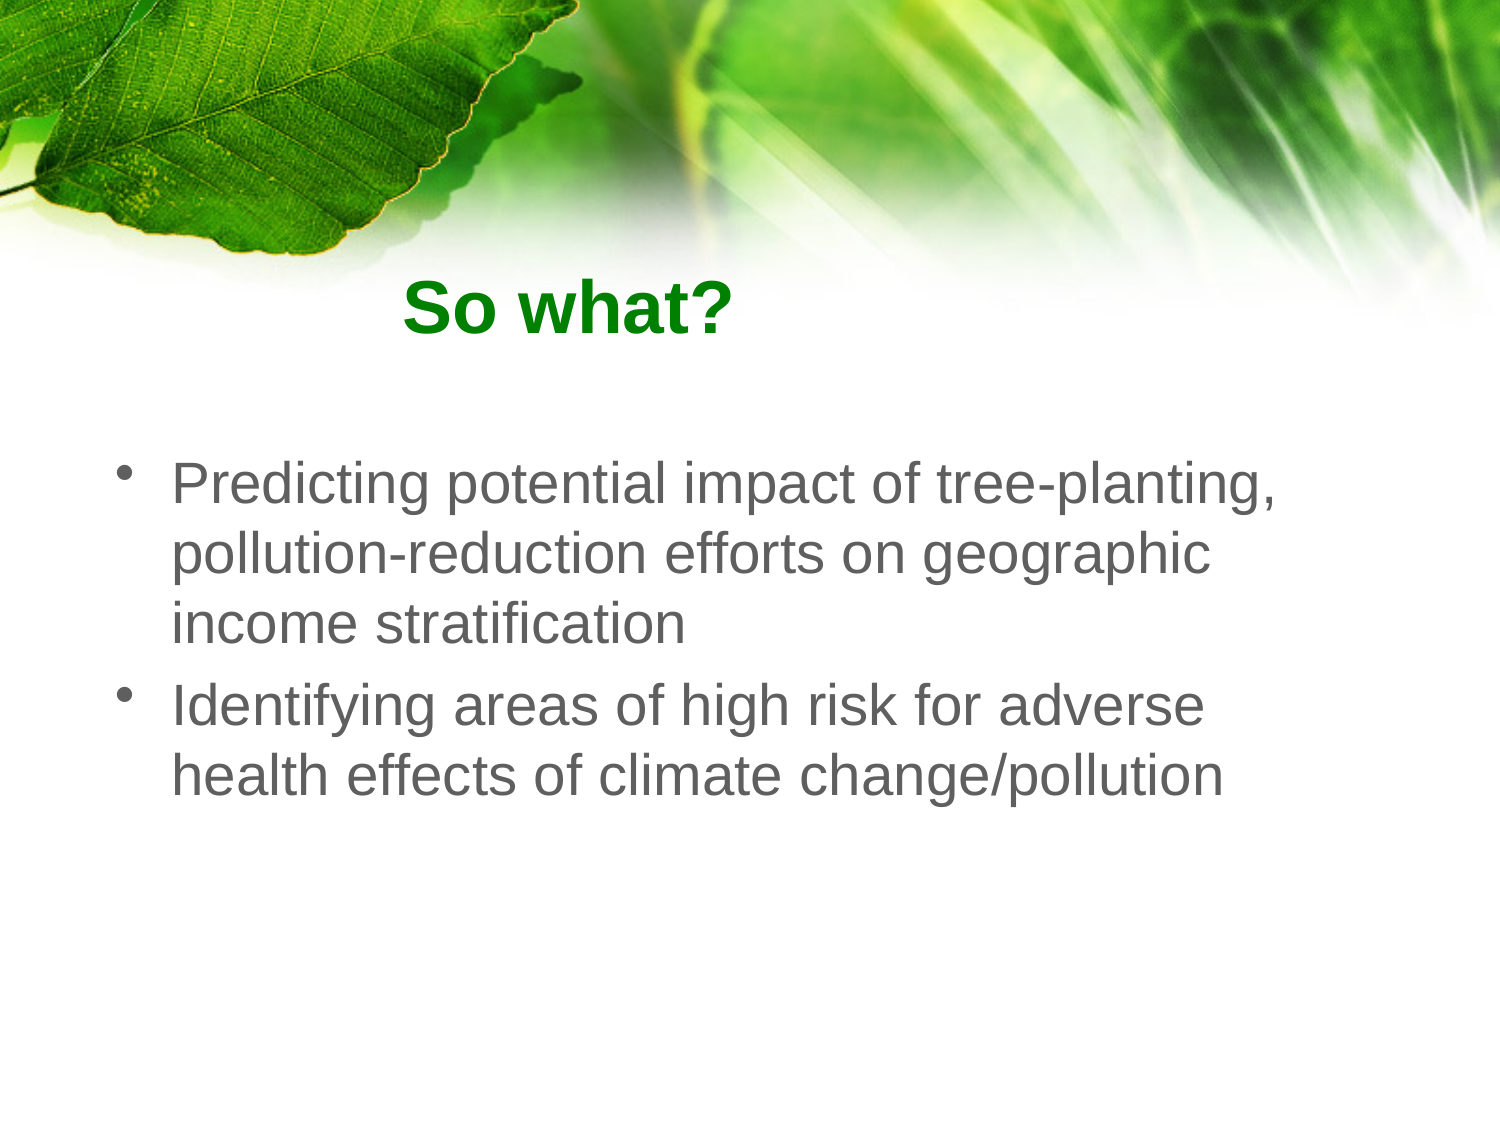

# So what?
Predicting potential impact of tree-planting, pollution-reduction efforts on geographic income stratification
Identifying areas of high risk for adverse health effects of climate change/pollution